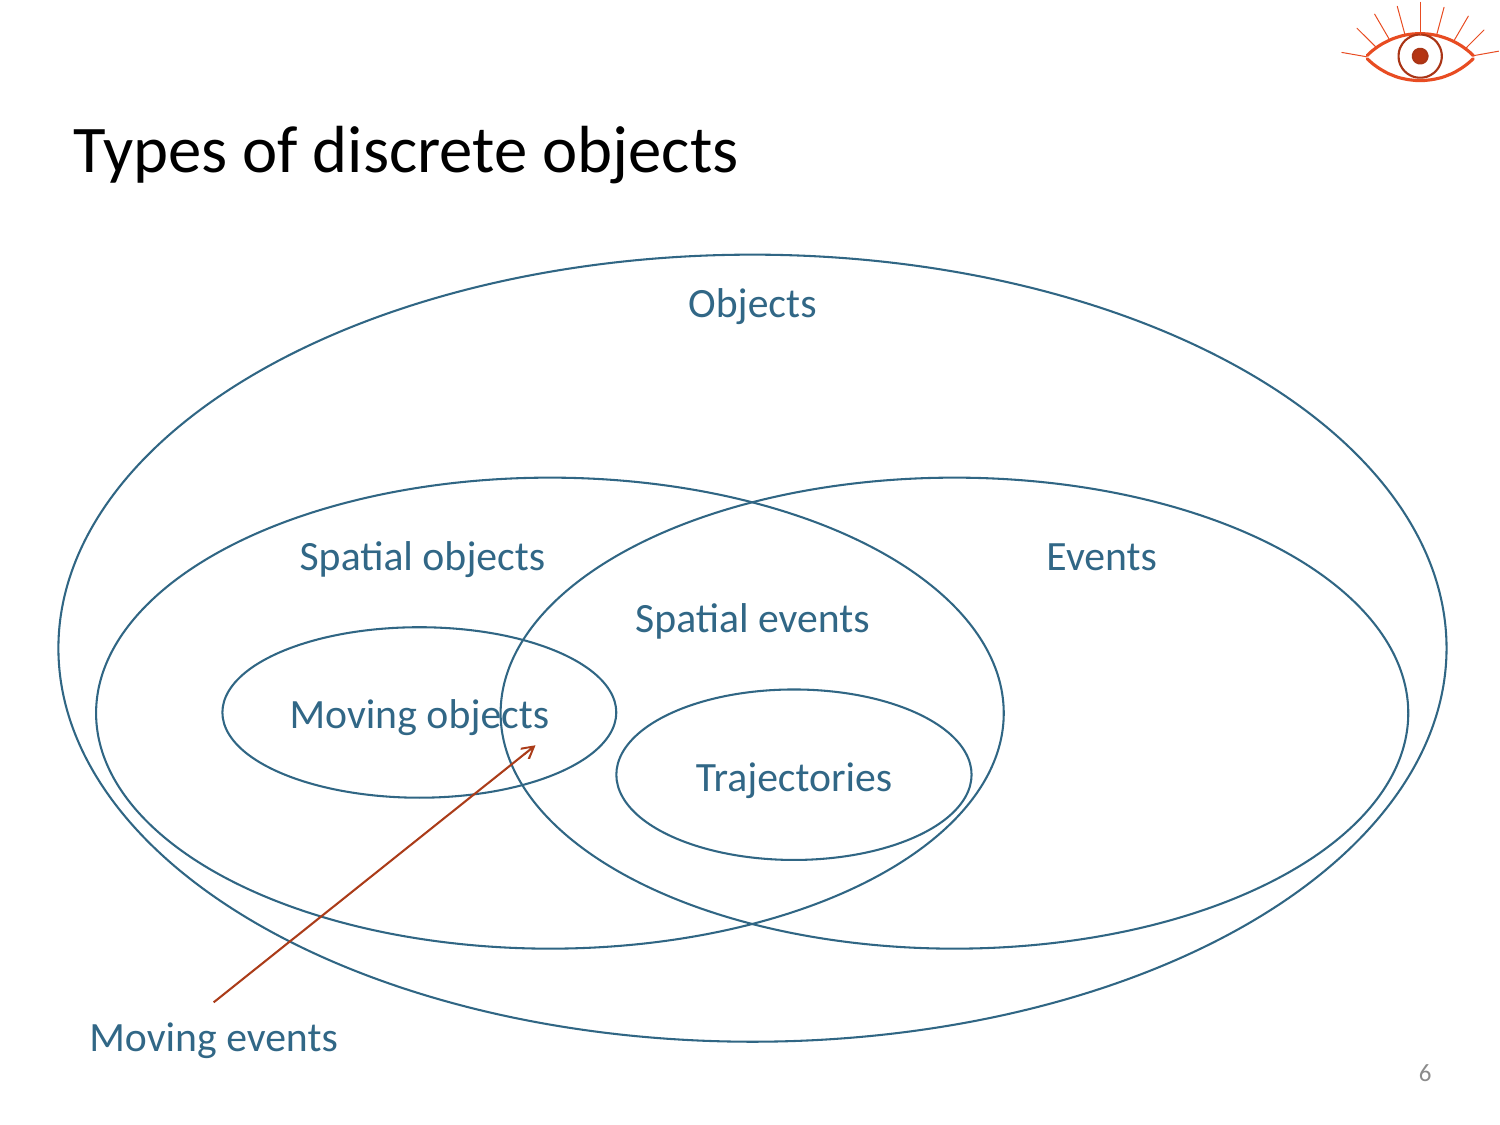

# Types of discrete objects

Objects

Spatial objects

Events
Spatial events

Moving objects

Trajectories
Moving events
6